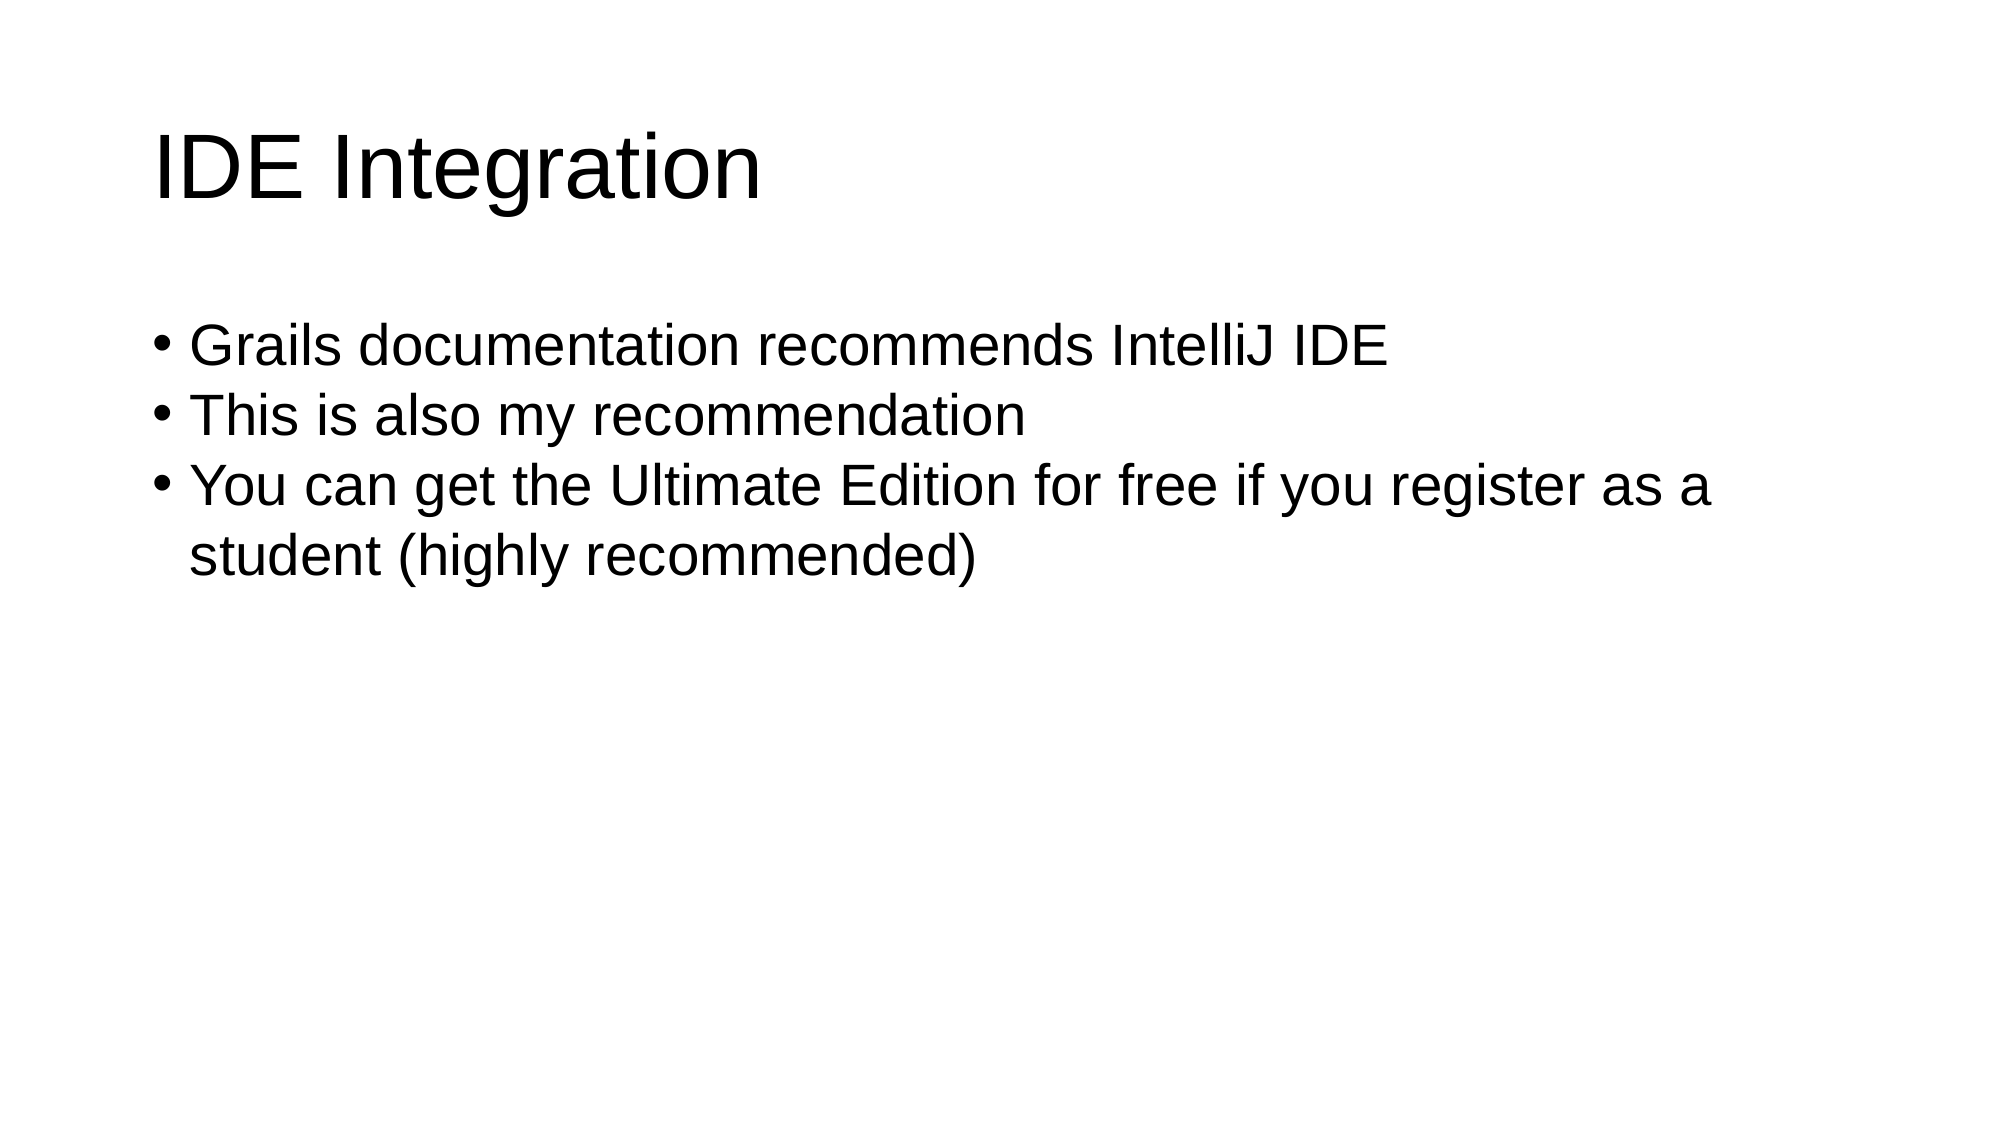

# IDE Integration
Grails documentation recommends IntelliJ IDE
This is also my recommendation
You can get the Ultimate Edition for free if you register as a student (highly recommended)